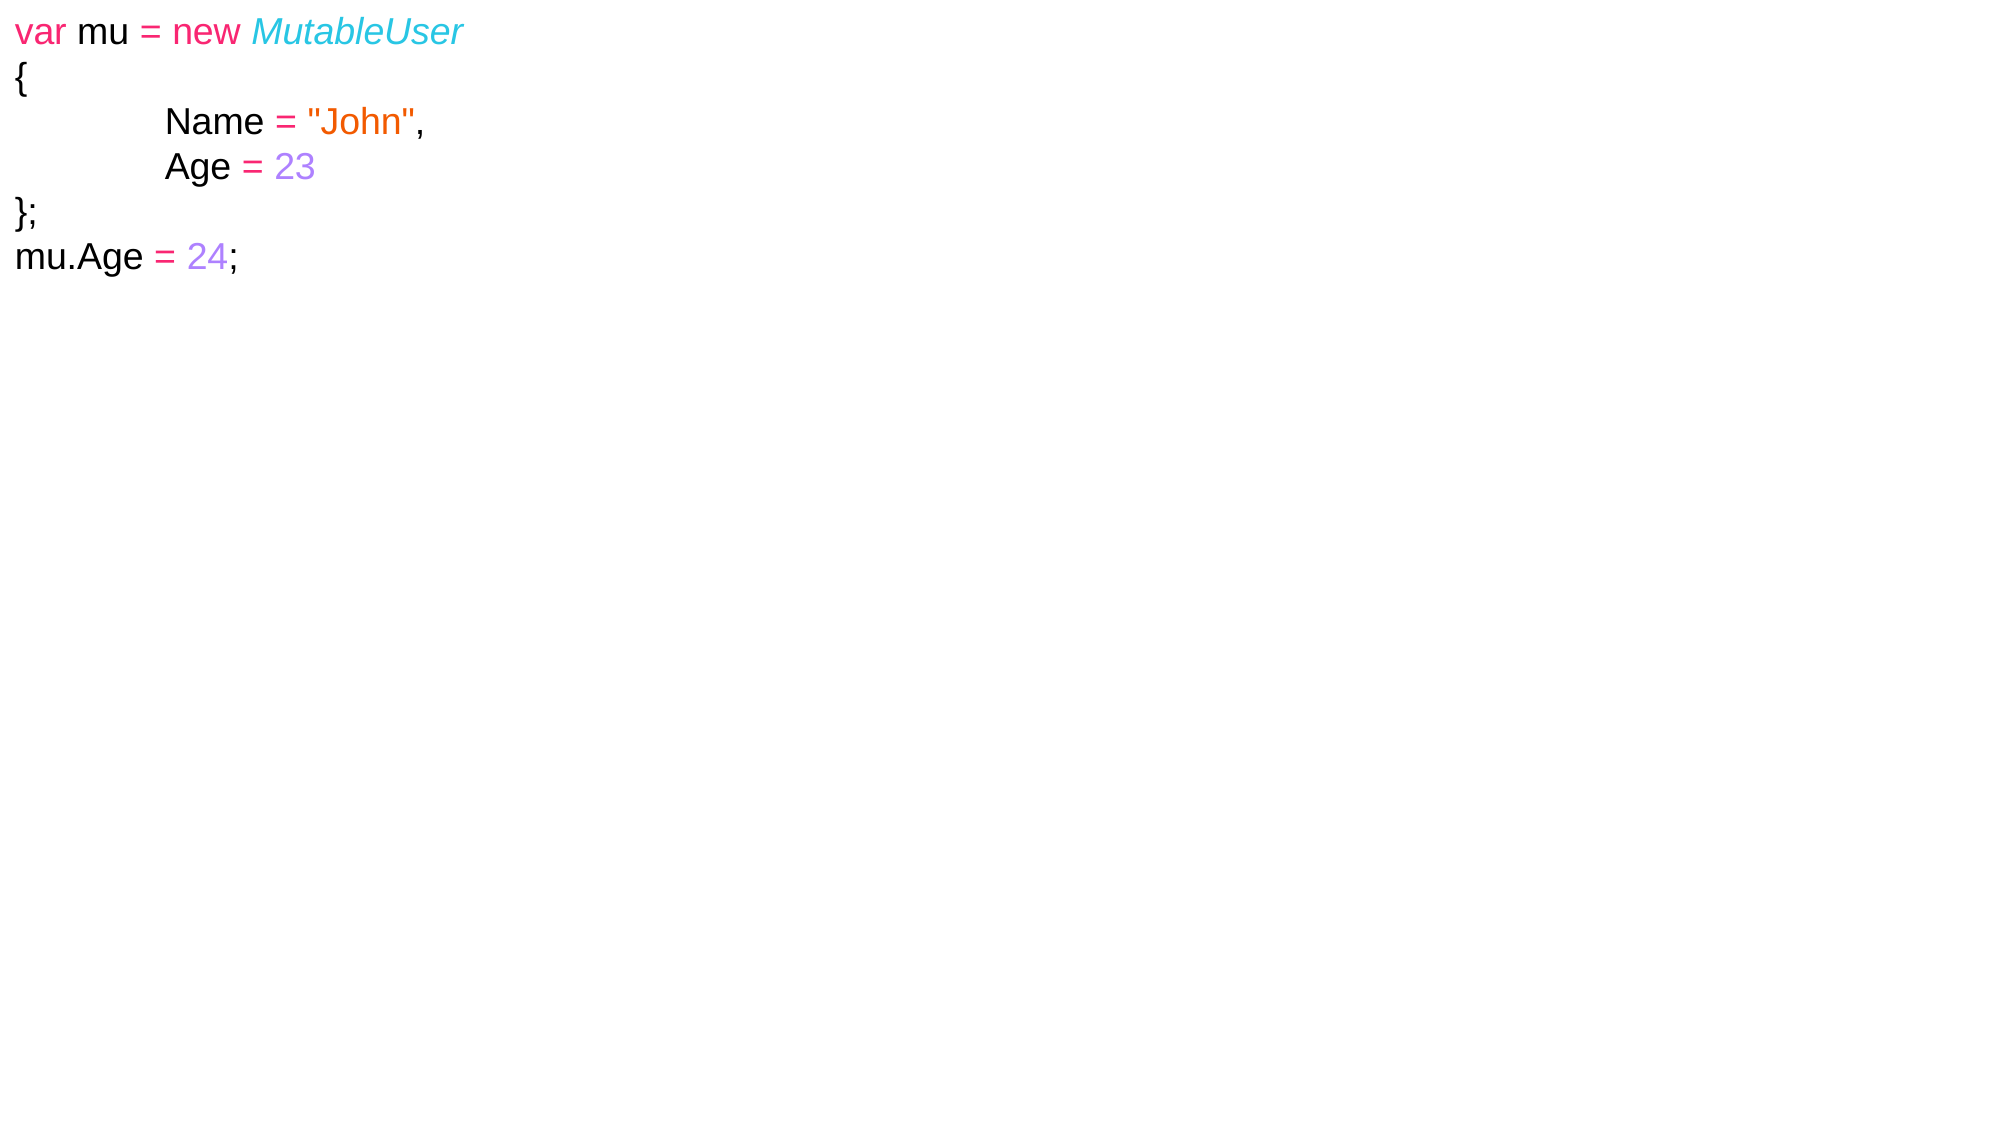

var mu = new MutableUser
{
	Name = "John",
	Age = 23
};
mu.Age = 24;